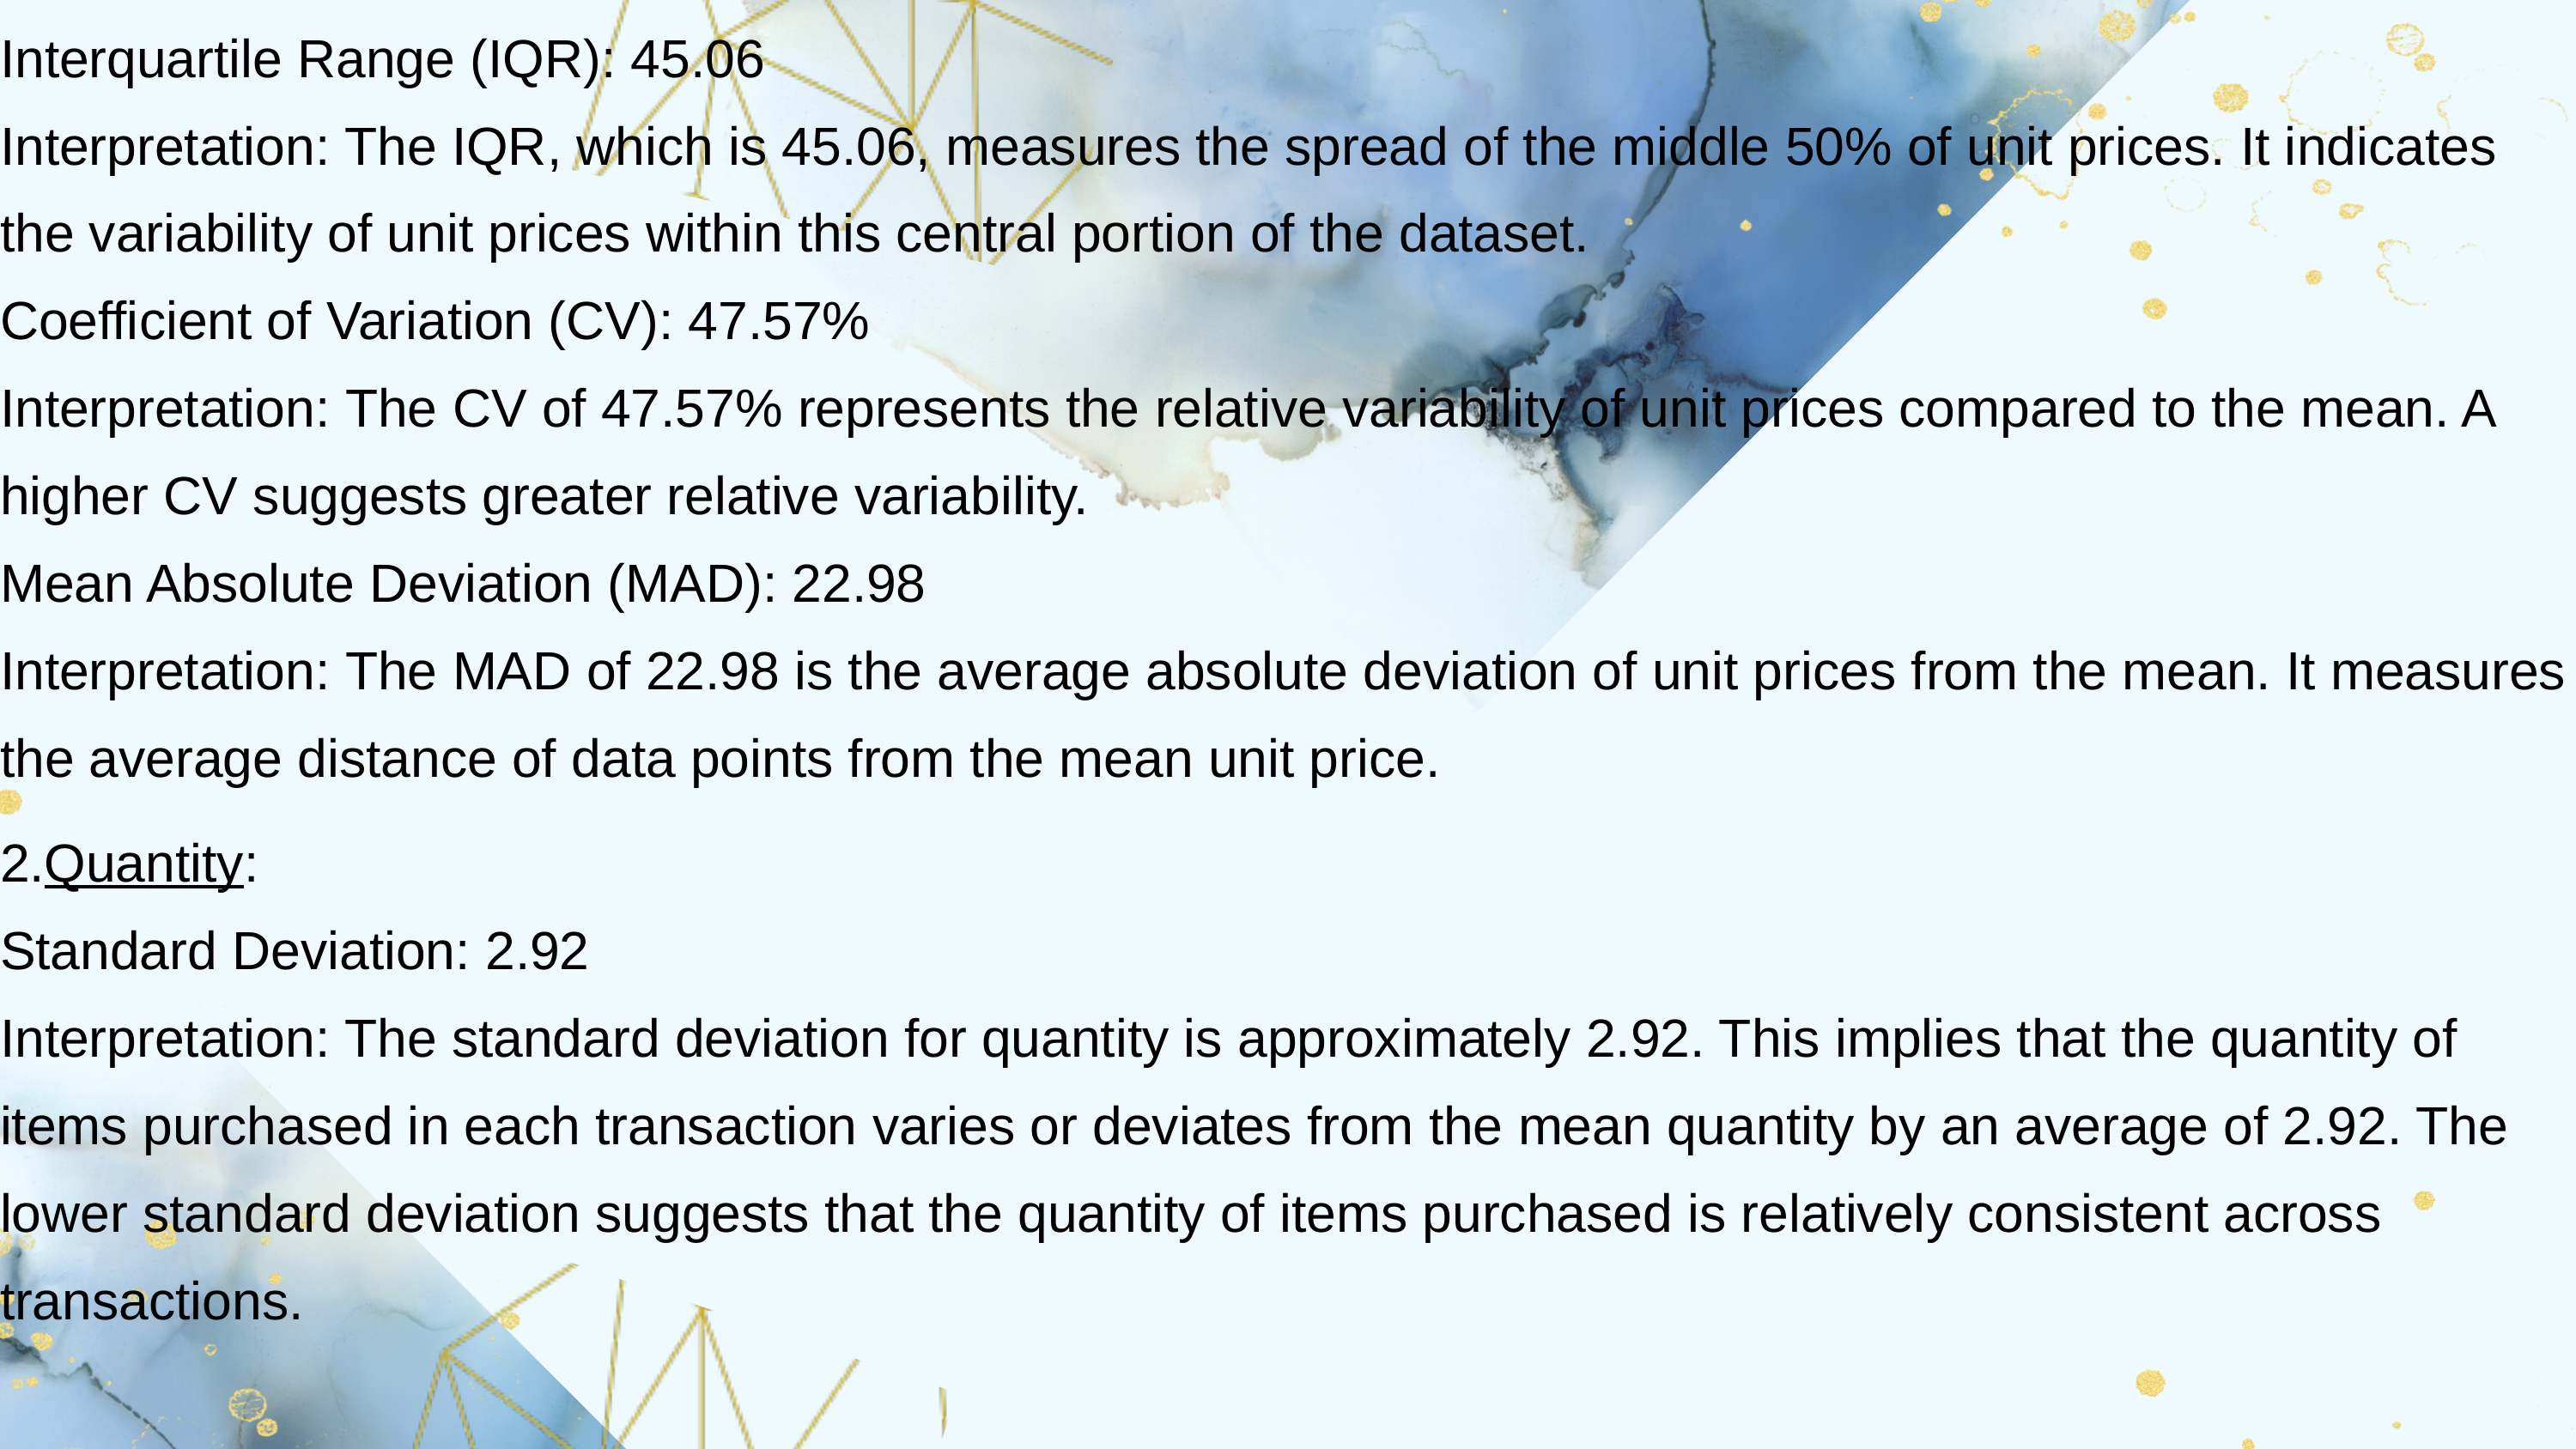

Interquartile Range (IQR): 45.06
Interpretation: The IQR, which is 45.06, measures the spread of the middle 50% of unit prices. It indicates the variability of unit prices within this central portion of the dataset.
Coefficient of Variation (CV): 47.57%
Interpretation: The CV of 47.57% represents the relative variability of unit prices compared to the mean. A higher CV suggests greater relative variability.
Mean Absolute Deviation (MAD): 22.98
Interpretation: The MAD of 22.98 is the average absolute deviation of unit prices from the mean. It measures the average distance of data points from the mean unit price.

2.Quantity:
Standard Deviation: 2.92
Interpretation: The standard deviation for quantity is approximately 2.92. This implies that the quantity of items purchased in each transaction varies or deviates from the mean quantity by an average of 2.92. The lower standard deviation suggests that the quantity of items purchased is relatively consistent across transactions.